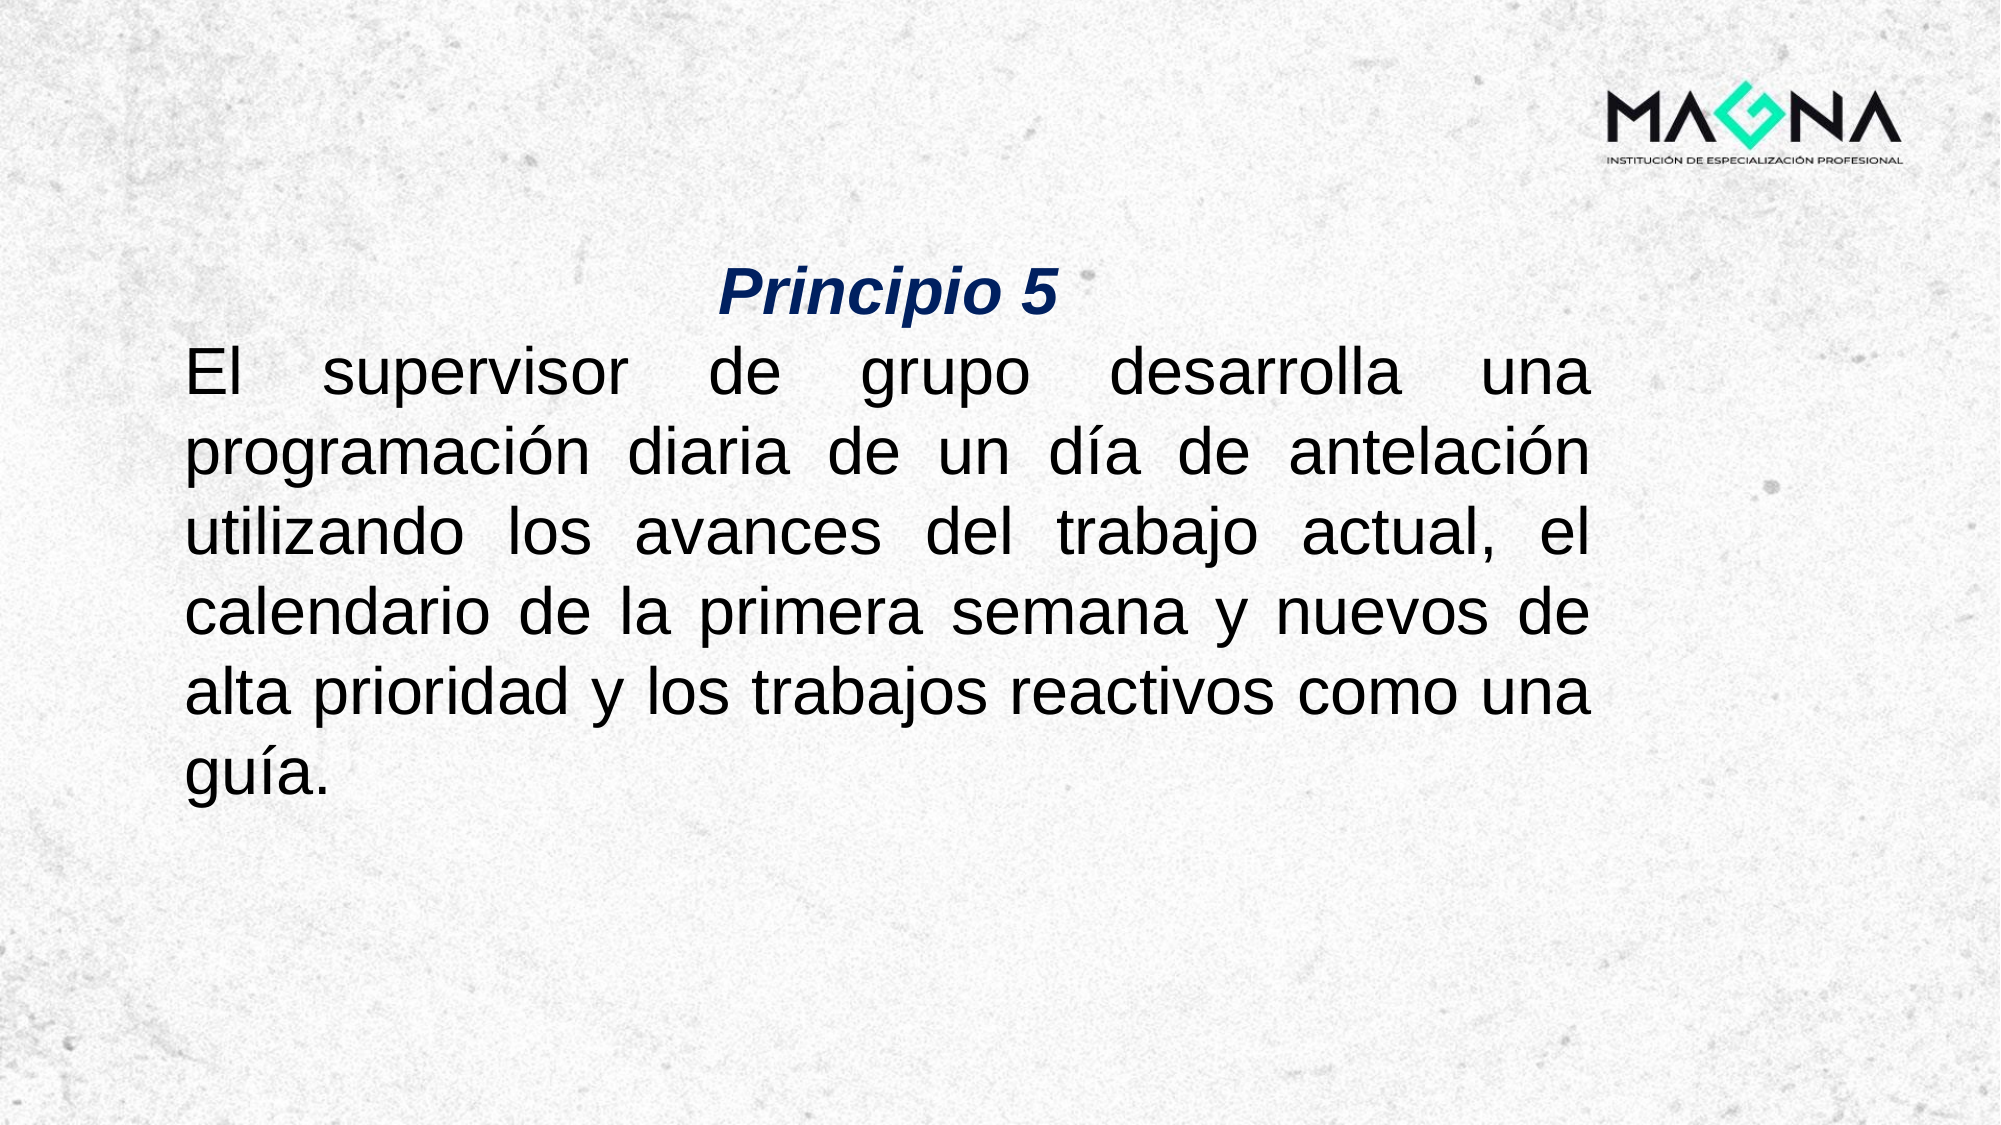

Principio 5
El supervisor de grupo desarrolla una programación diaria de un día de antelación utilizando los avances del trabajo actual, el calendario de la primera semana y nuevos de alta prioridad y los trabajos reactivos como una guía.